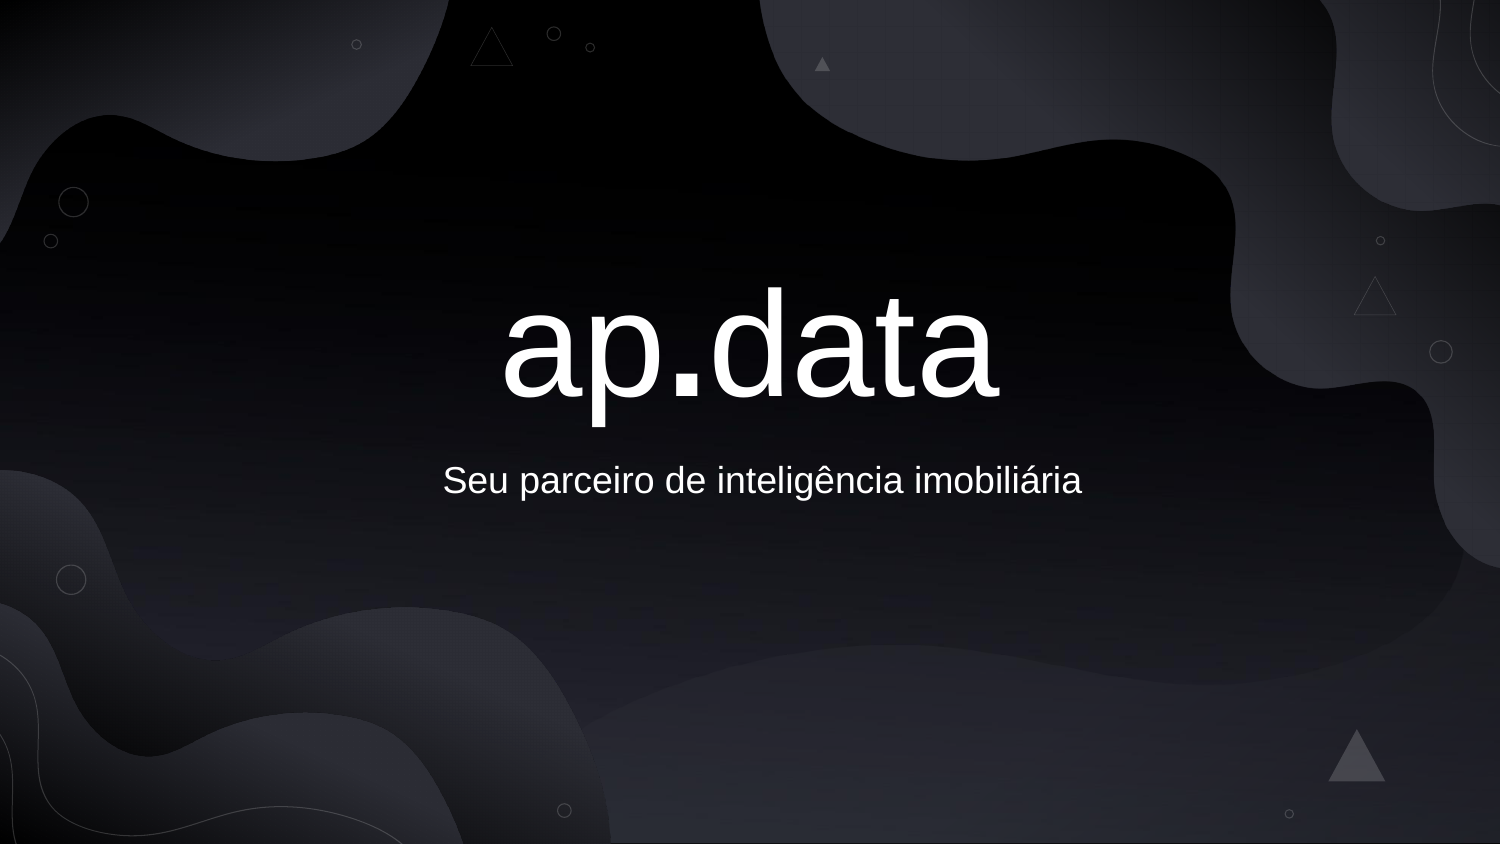

# ap.data
Seu parceiro de inteligência imobiliária